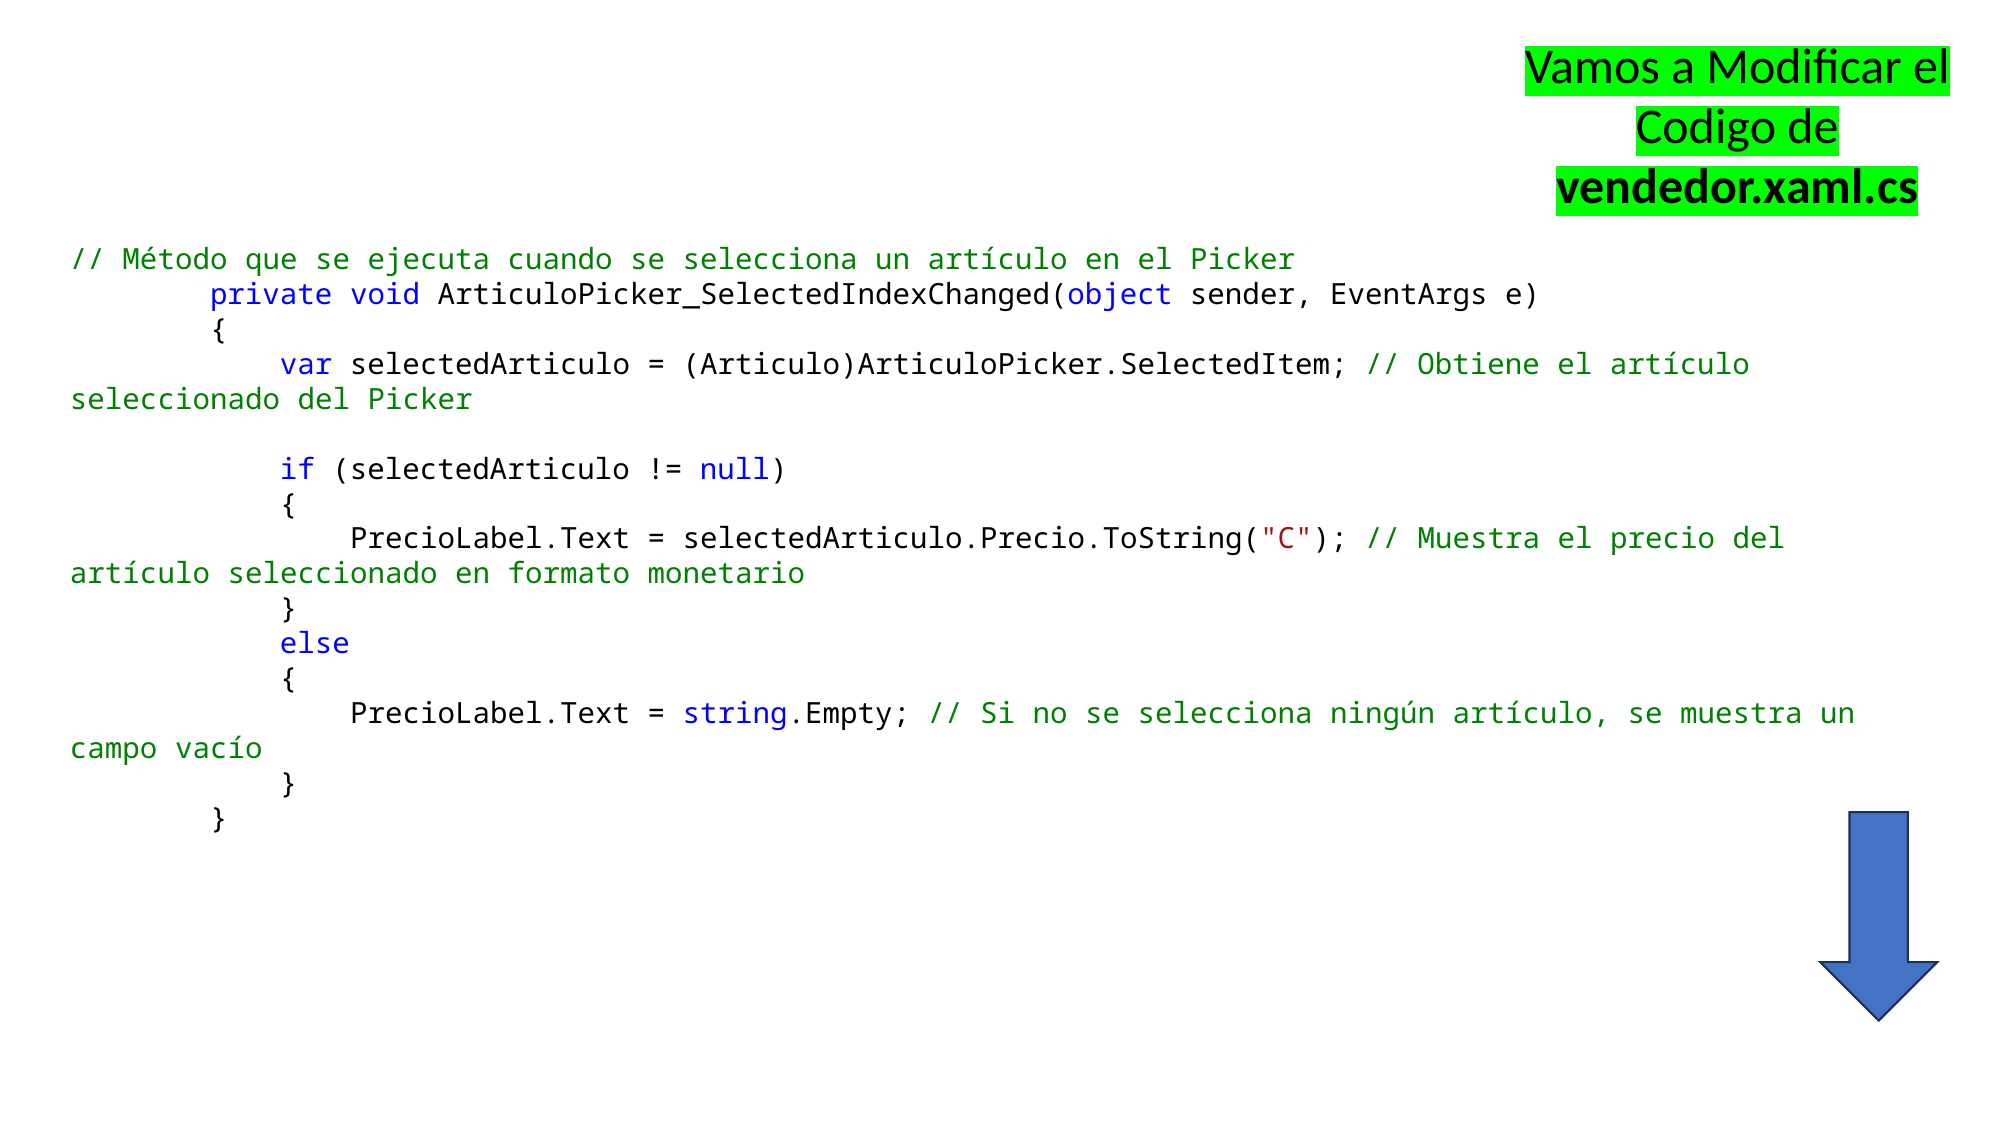

Vamos a Modificar el Codigo de vendedor.xaml.cs
// Método que se ejecuta cuando se selecciona un artículo en el Picker
        private void ArticuloPicker_SelectedIndexChanged(object sender, EventArgs e)
        {
            var selectedArticulo = (Articulo)ArticuloPicker.SelectedItem; // Obtiene el artículo seleccionado del Picker

            if (selectedArticulo != null)
            {
                PrecioLabel.Text = selectedArticulo.Precio.ToString("C"); // Muestra el precio del artículo seleccionado en formato monetario
            }
            else
            {
                PrecioLabel.Text = string.Empty; // Si no se selecciona ningún artículo, se muestra un campo vacío
            }
        }